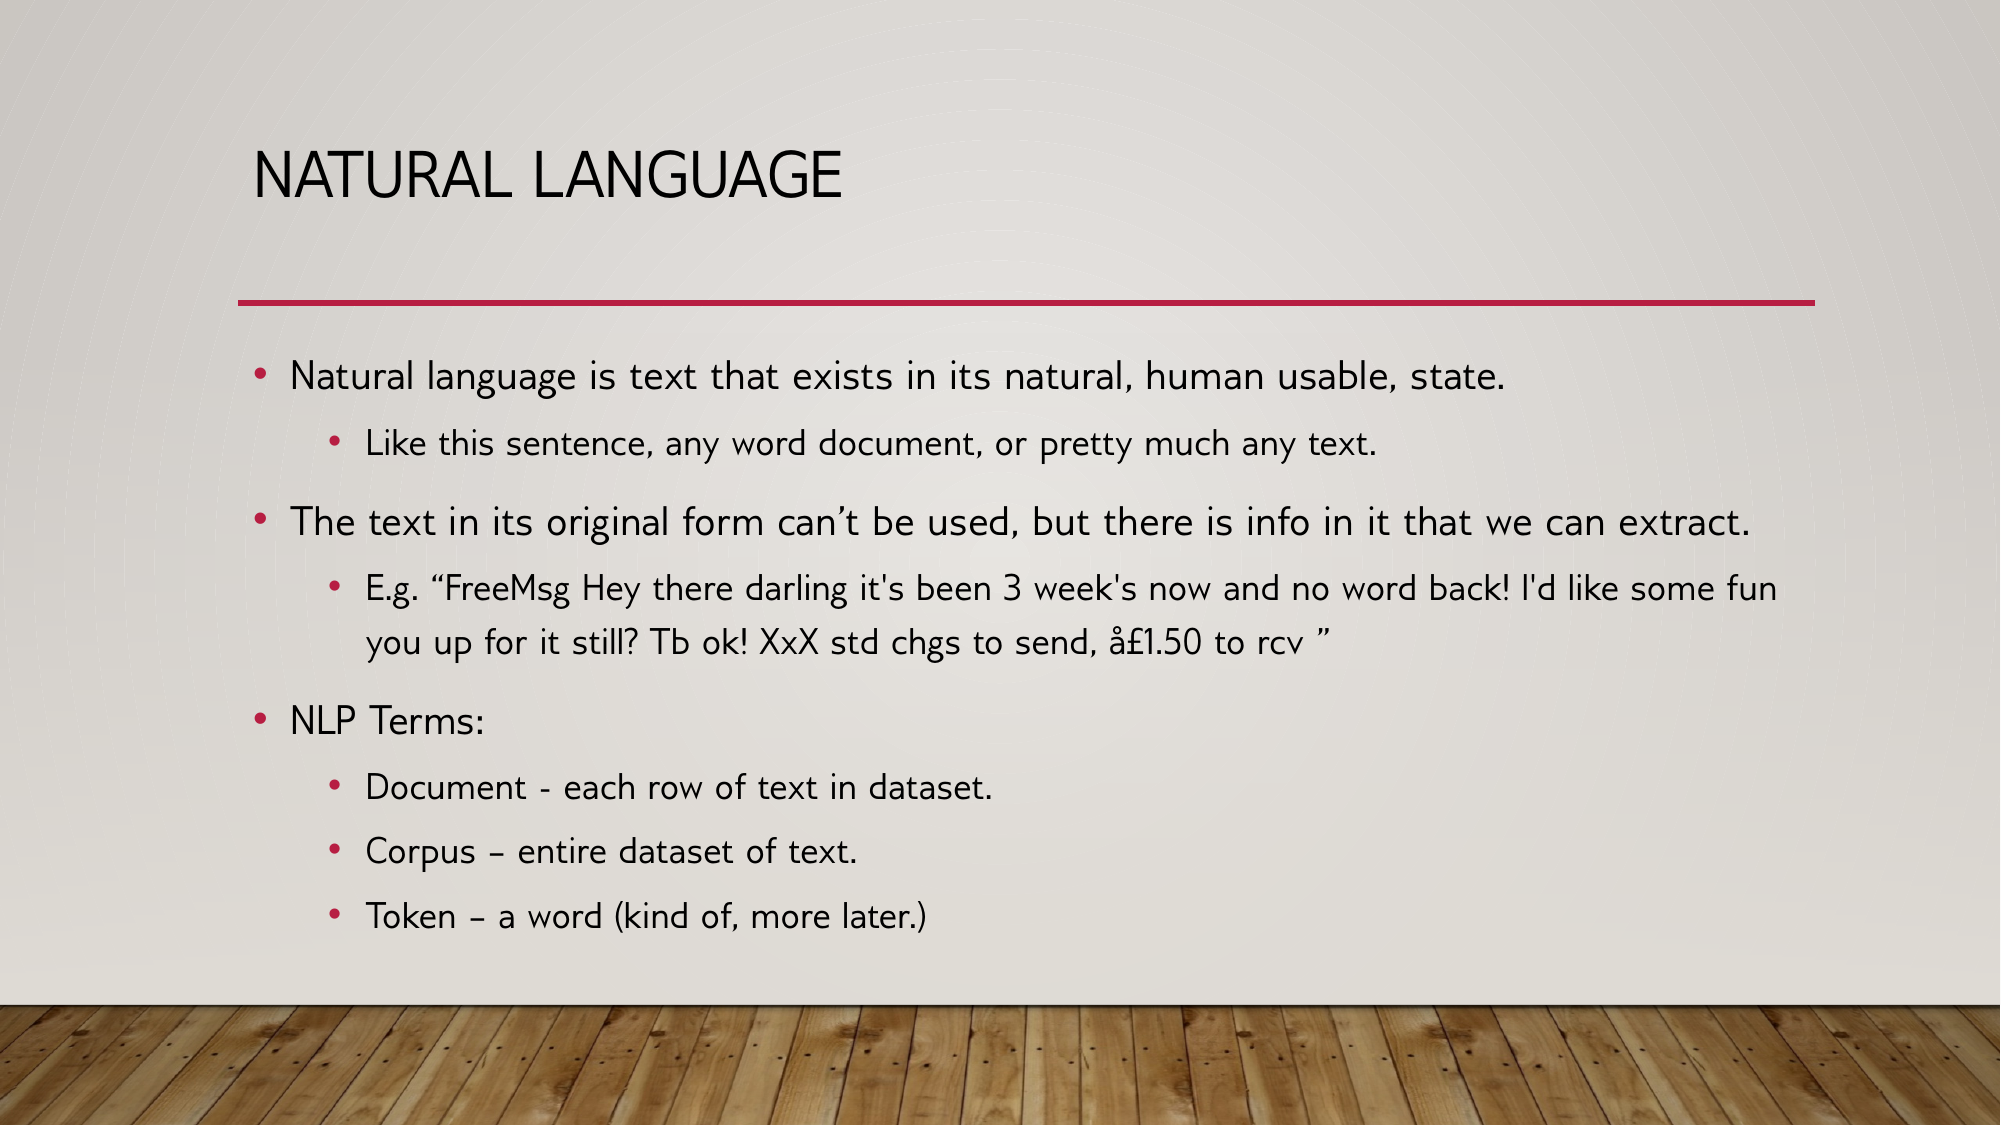

# Natural Language
Natural language is text that exists in its natural, human usable, state.
Like this sentence, any word document, or pretty much any text.
The text in its original form can’t be used, but there is info in it that we can extract.
E.g. “FreeMsg Hey there darling it's been 3 week's now and no word back! I'd like some fun you up for it still? Tb ok! XxX std chgs to send, å£1.50 to rcv ”
NLP Terms:
Document - each row of text in dataset.
Corpus – entire dataset of text.
Token – a word (kind of, more later.)